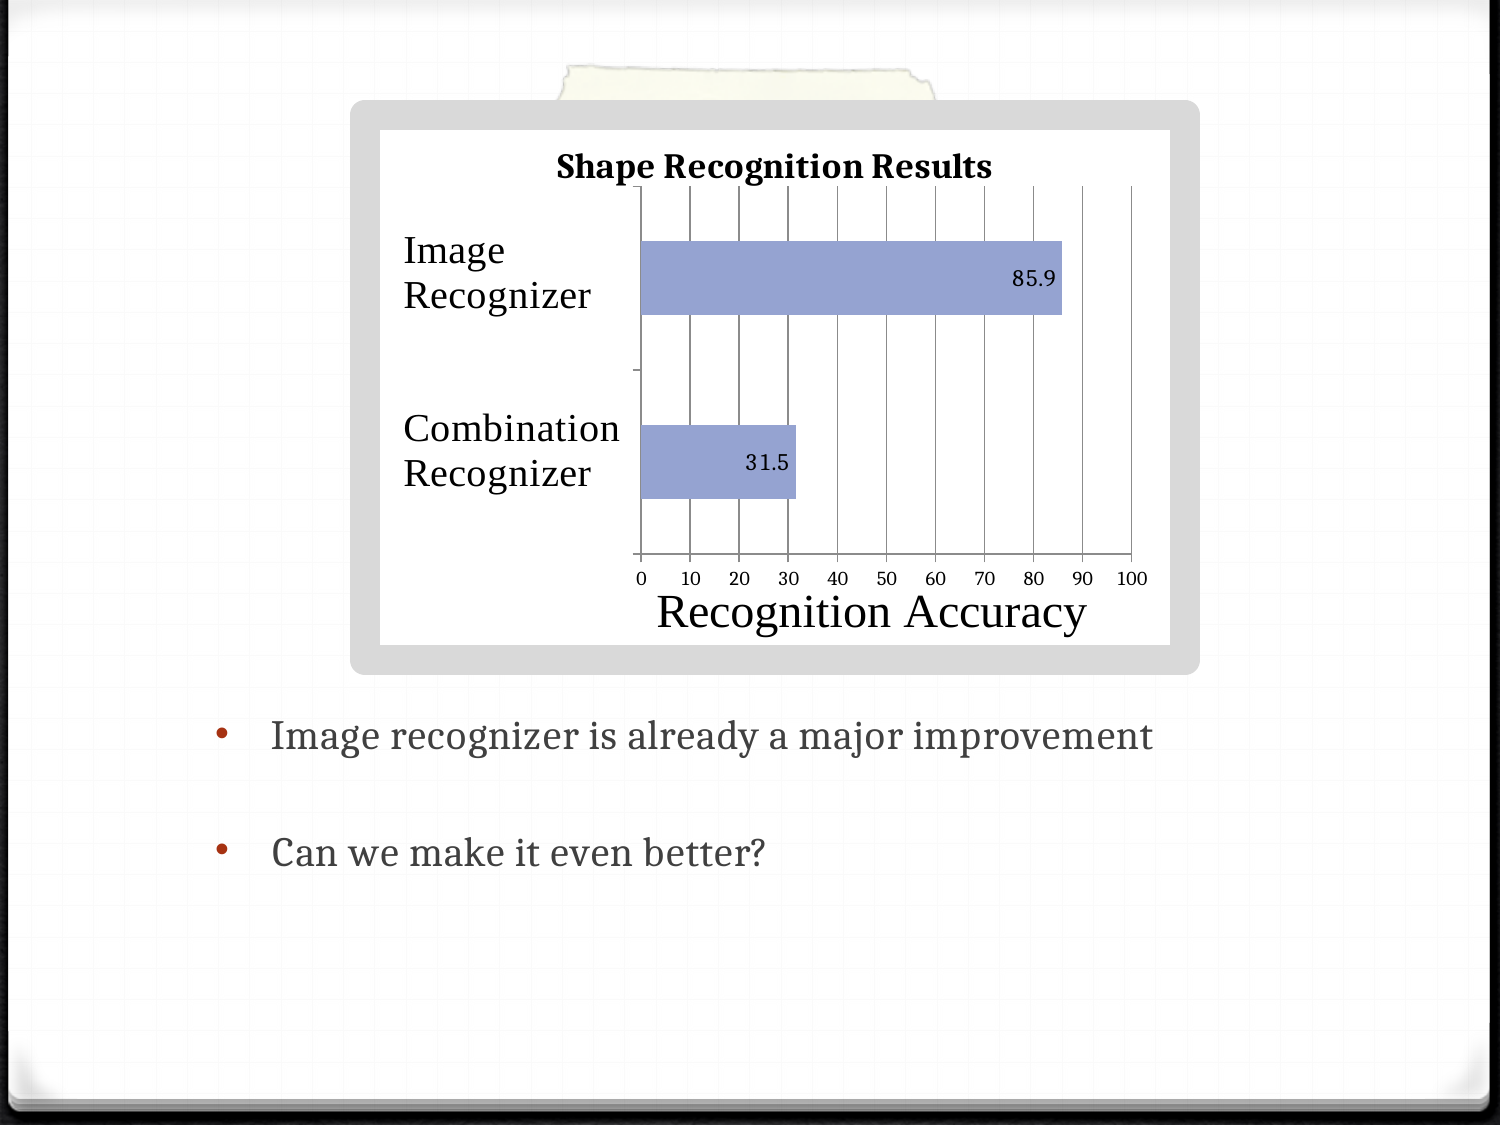

### Chart: Shape Recognition Results

| Category | Series 1 |
|---|---|
| Combination Recognizer | 31.5 |
| Image Recongizer | 85.9 |
Image recognizer is already a major improvement

Can we make it even better?